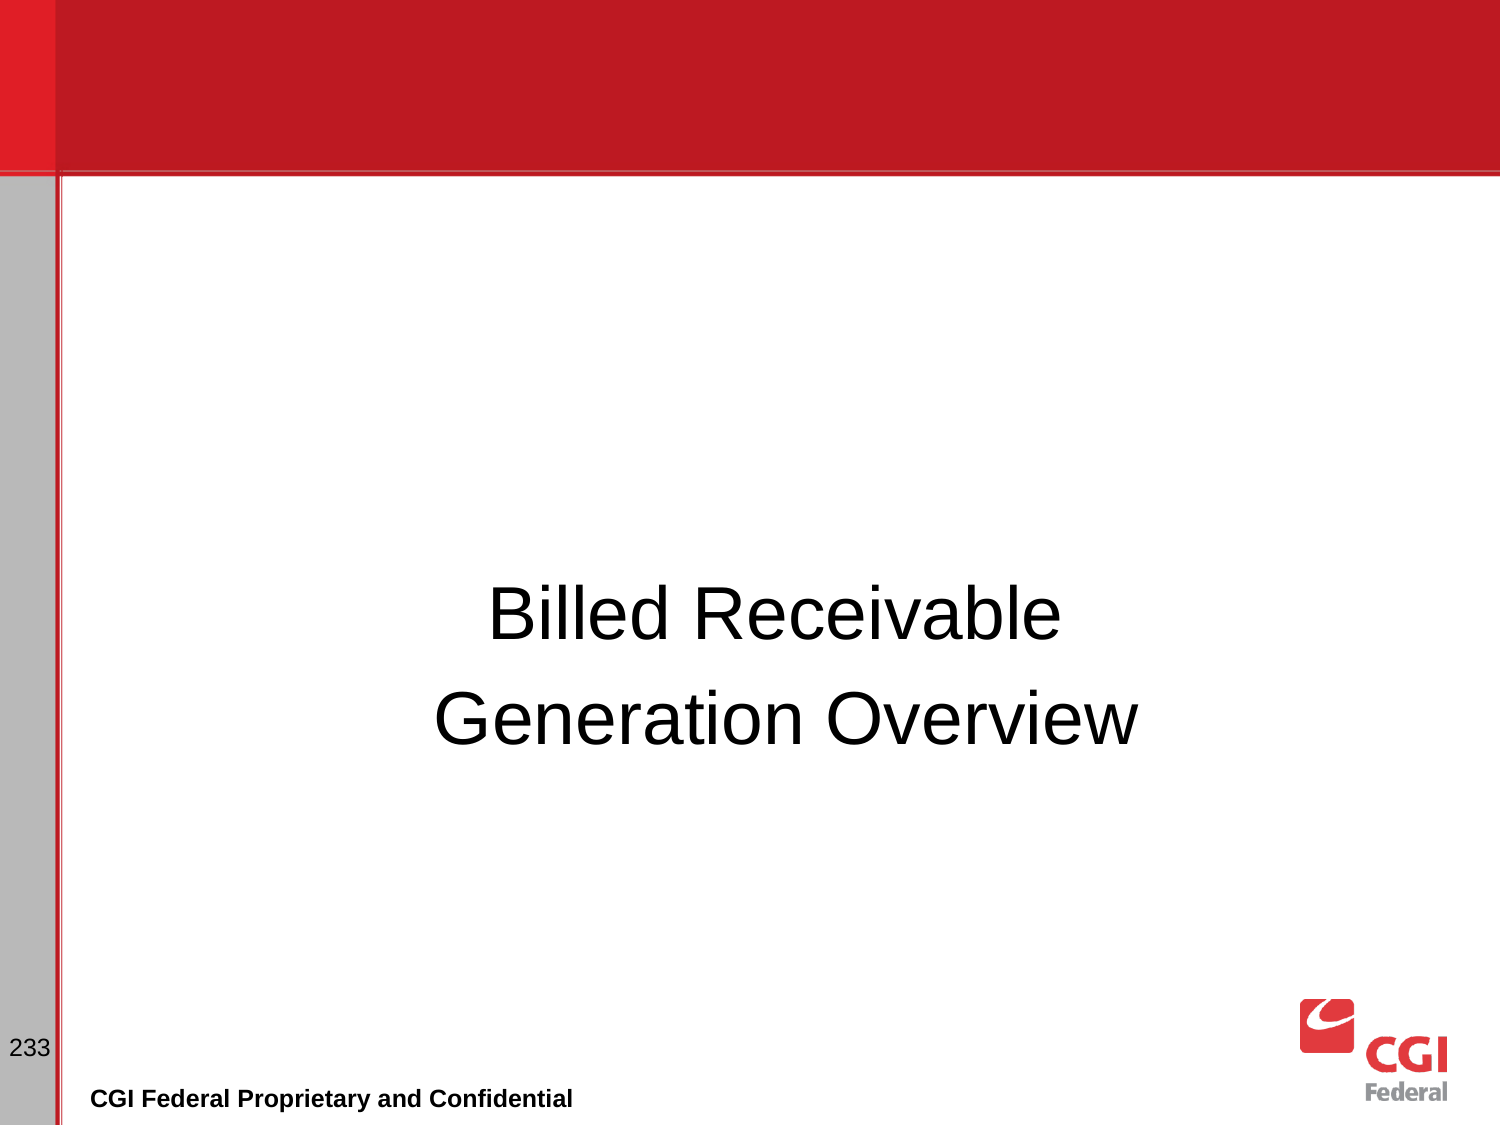

Billed Receivable
Generation Overview
233
CGI Federal Proprietary and Confidential